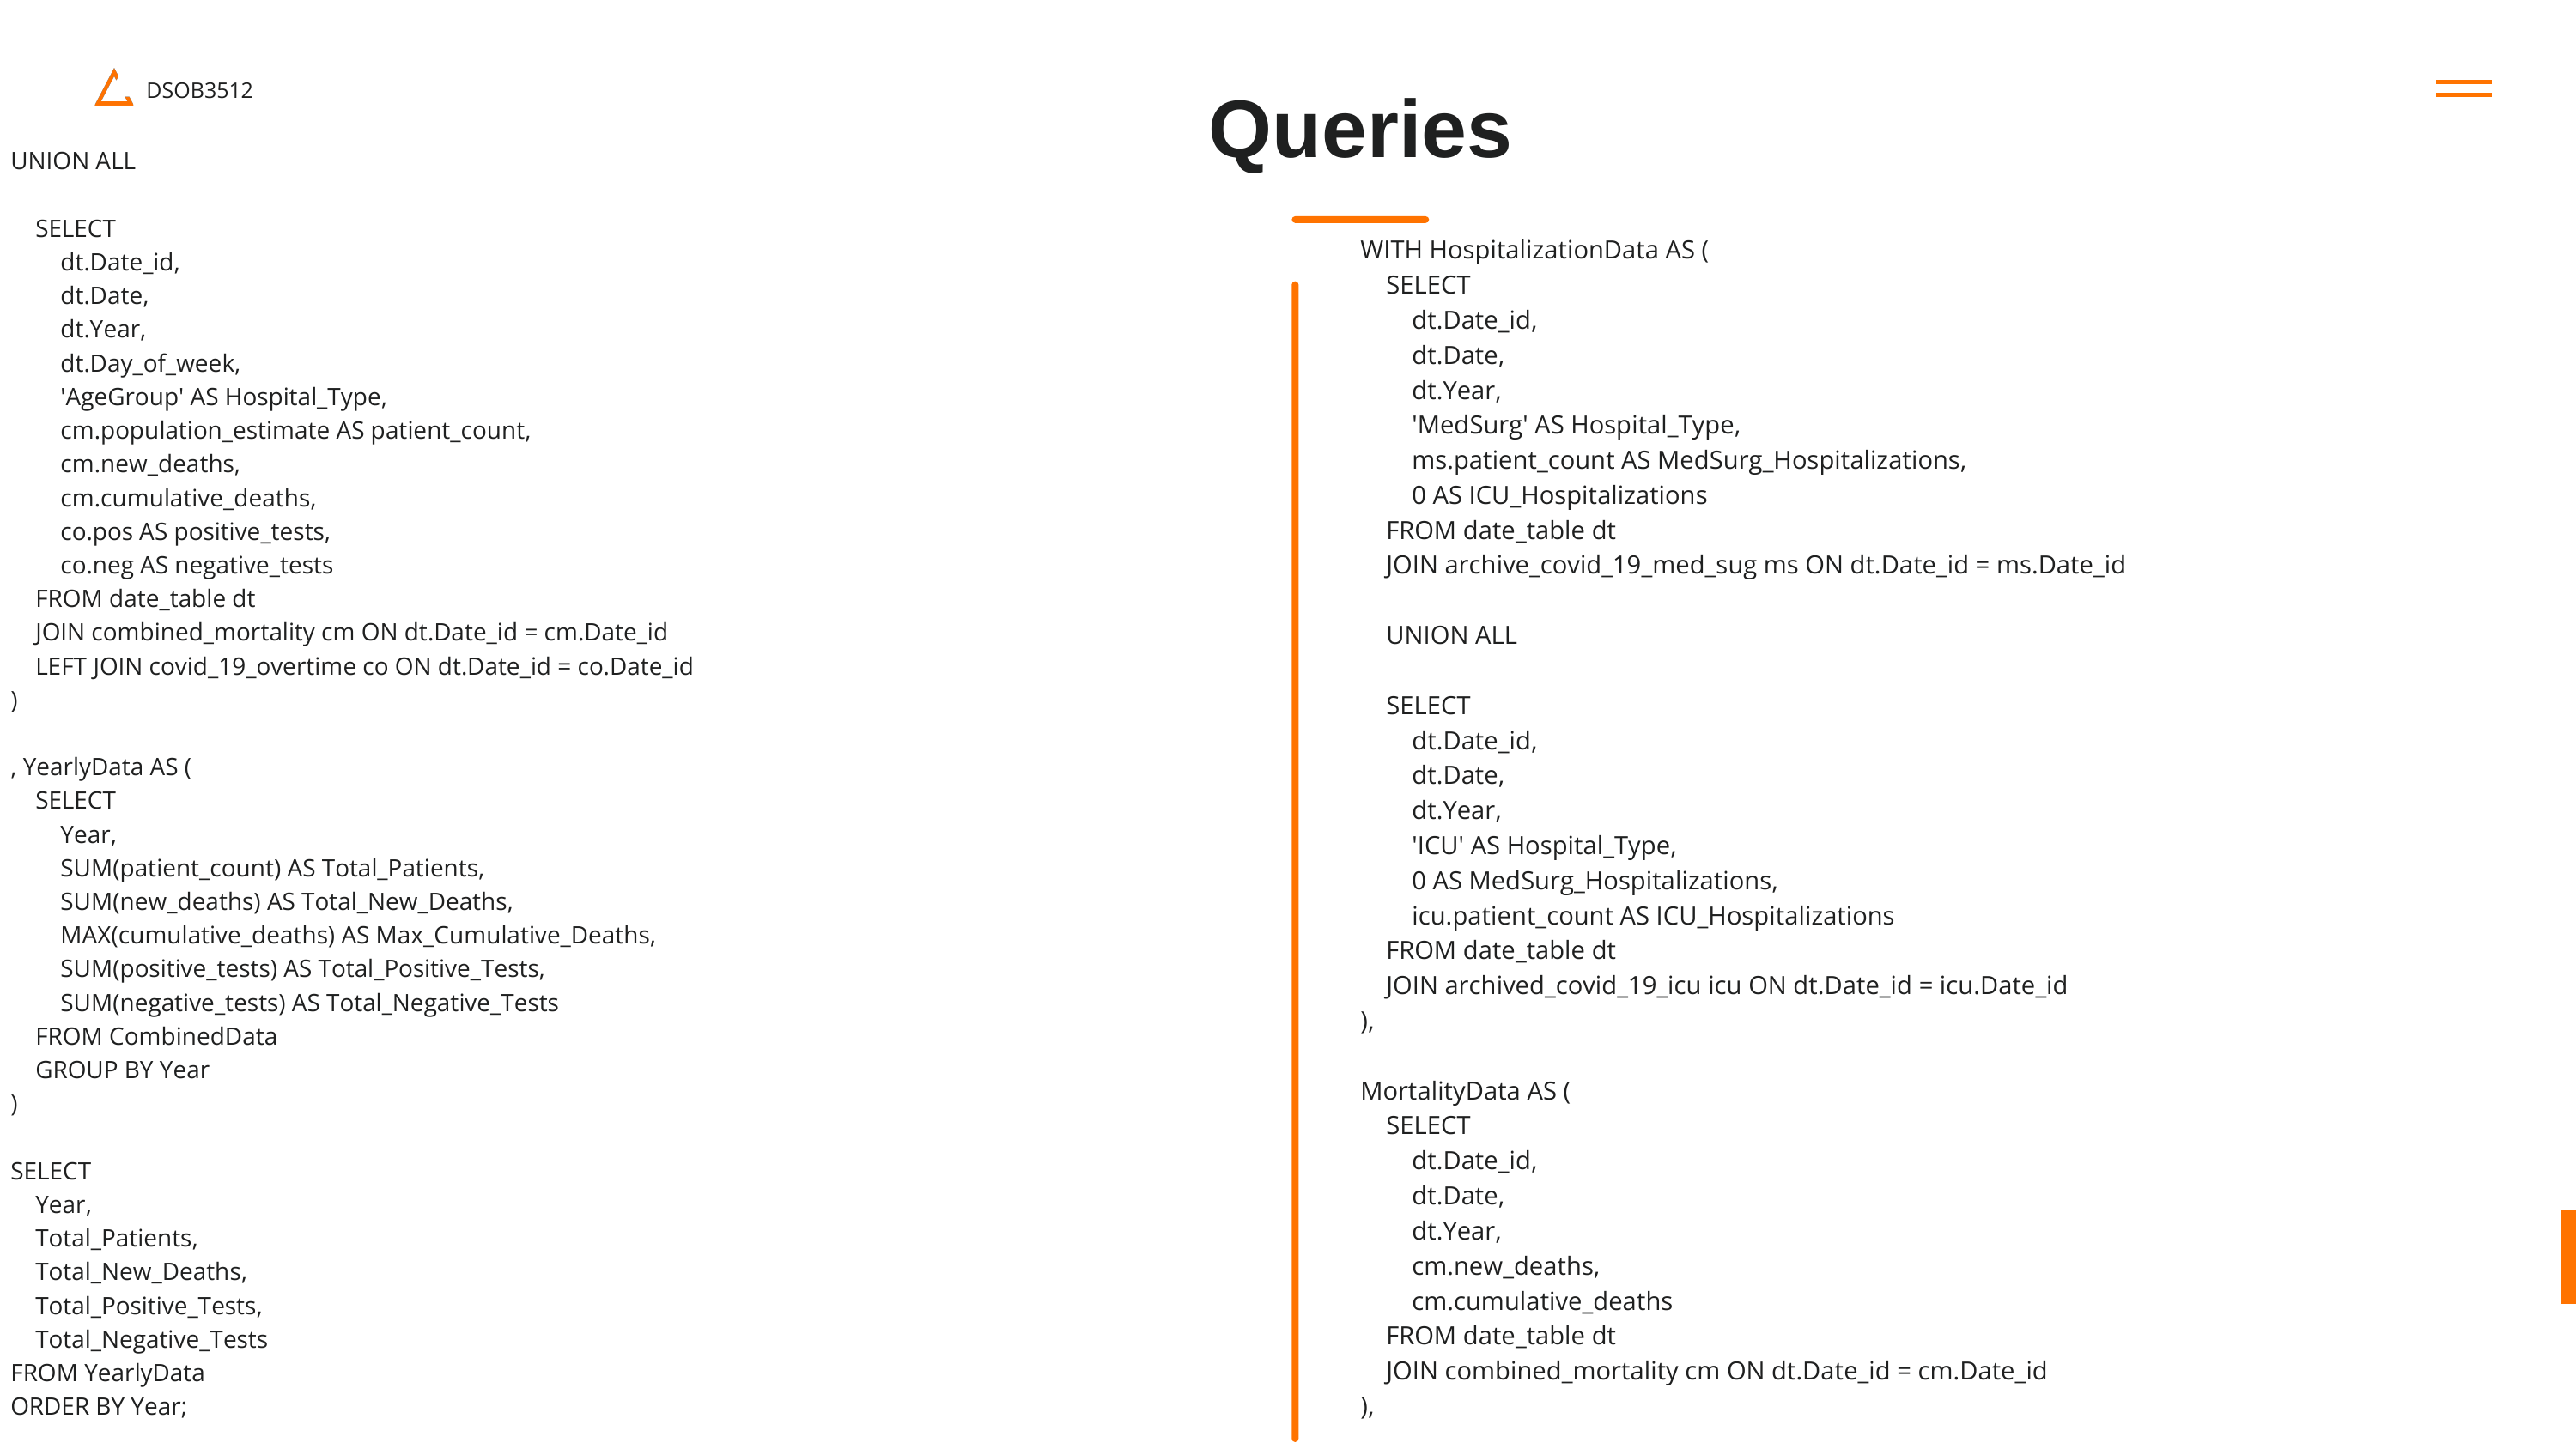

DSOB3512
Queries

UNION ALL

    SELECT
        dt.Date_id,
        dt.Date,
        dt.Year,
        dt.Day_of_week,
        'AgeGroup' AS Hospital_Type,
        cm.population_estimate AS patient_count,
        cm.new_deaths,
        cm.cumulative_deaths,
        co.pos AS positive_tests,
        co.neg AS negative_tests
    FROM date_table dt
    JOIN combined_mortality cm ON dt.Date_id = cm.Date_id
    LEFT JOIN covid_19_overtime co ON dt.Date_id = co.Date_id
)

, YearlyData AS (
    SELECT
        Year,
        SUM(patient_count) AS Total_Patients,
        SUM(new_deaths) AS Total_New_Deaths,
        MAX(cumulative_deaths) AS Max_Cumulative_Deaths,
        SUM(positive_tests) AS Total_Positive_Tests,
        SUM(negative_tests) AS Total_Negative_Tests
    FROM CombinedData
    GROUP BY Year
)

SELECT
    Year,
    Total_Patients,
    Total_New_Deaths,
    Total_Positive_Tests,
    Total_Negative_Tests
FROM YearlyData
ORDER BY Year;

WITH HospitalizationData AS (
    SELECT
        dt.Date_id,
        dt.Date,
        dt.Year,
        'MedSurg' AS Hospital_Type,
        ms.patient_count AS MedSurg_Hospitalizations,
        0 AS ICU_Hospitalizations
    FROM date_table dt
    JOIN archive_covid_19_med_sug ms ON dt.Date_id = ms.Date_id

    UNION ALL

    SELECT
        dt.Date_id,
        dt.Date,
        dt.Year,
        'ICU' AS Hospital_Type,
        0 AS MedSurg_Hospitalizations,
        icu.patient_count AS ICU_Hospitalizations
    FROM date_table dt
    JOIN archived_covid_19_icu icu ON dt.Date_id = icu.Date_id
),

MortalityData AS (
    SELECT
        dt.Date_id,
        dt.Date,
        dt.Year,
        cm.new_deaths,
        cm.cumulative_deaths
    FROM date_table dt
    JOIN combined_mortality cm ON dt.Date_id = cm.Date_id
),